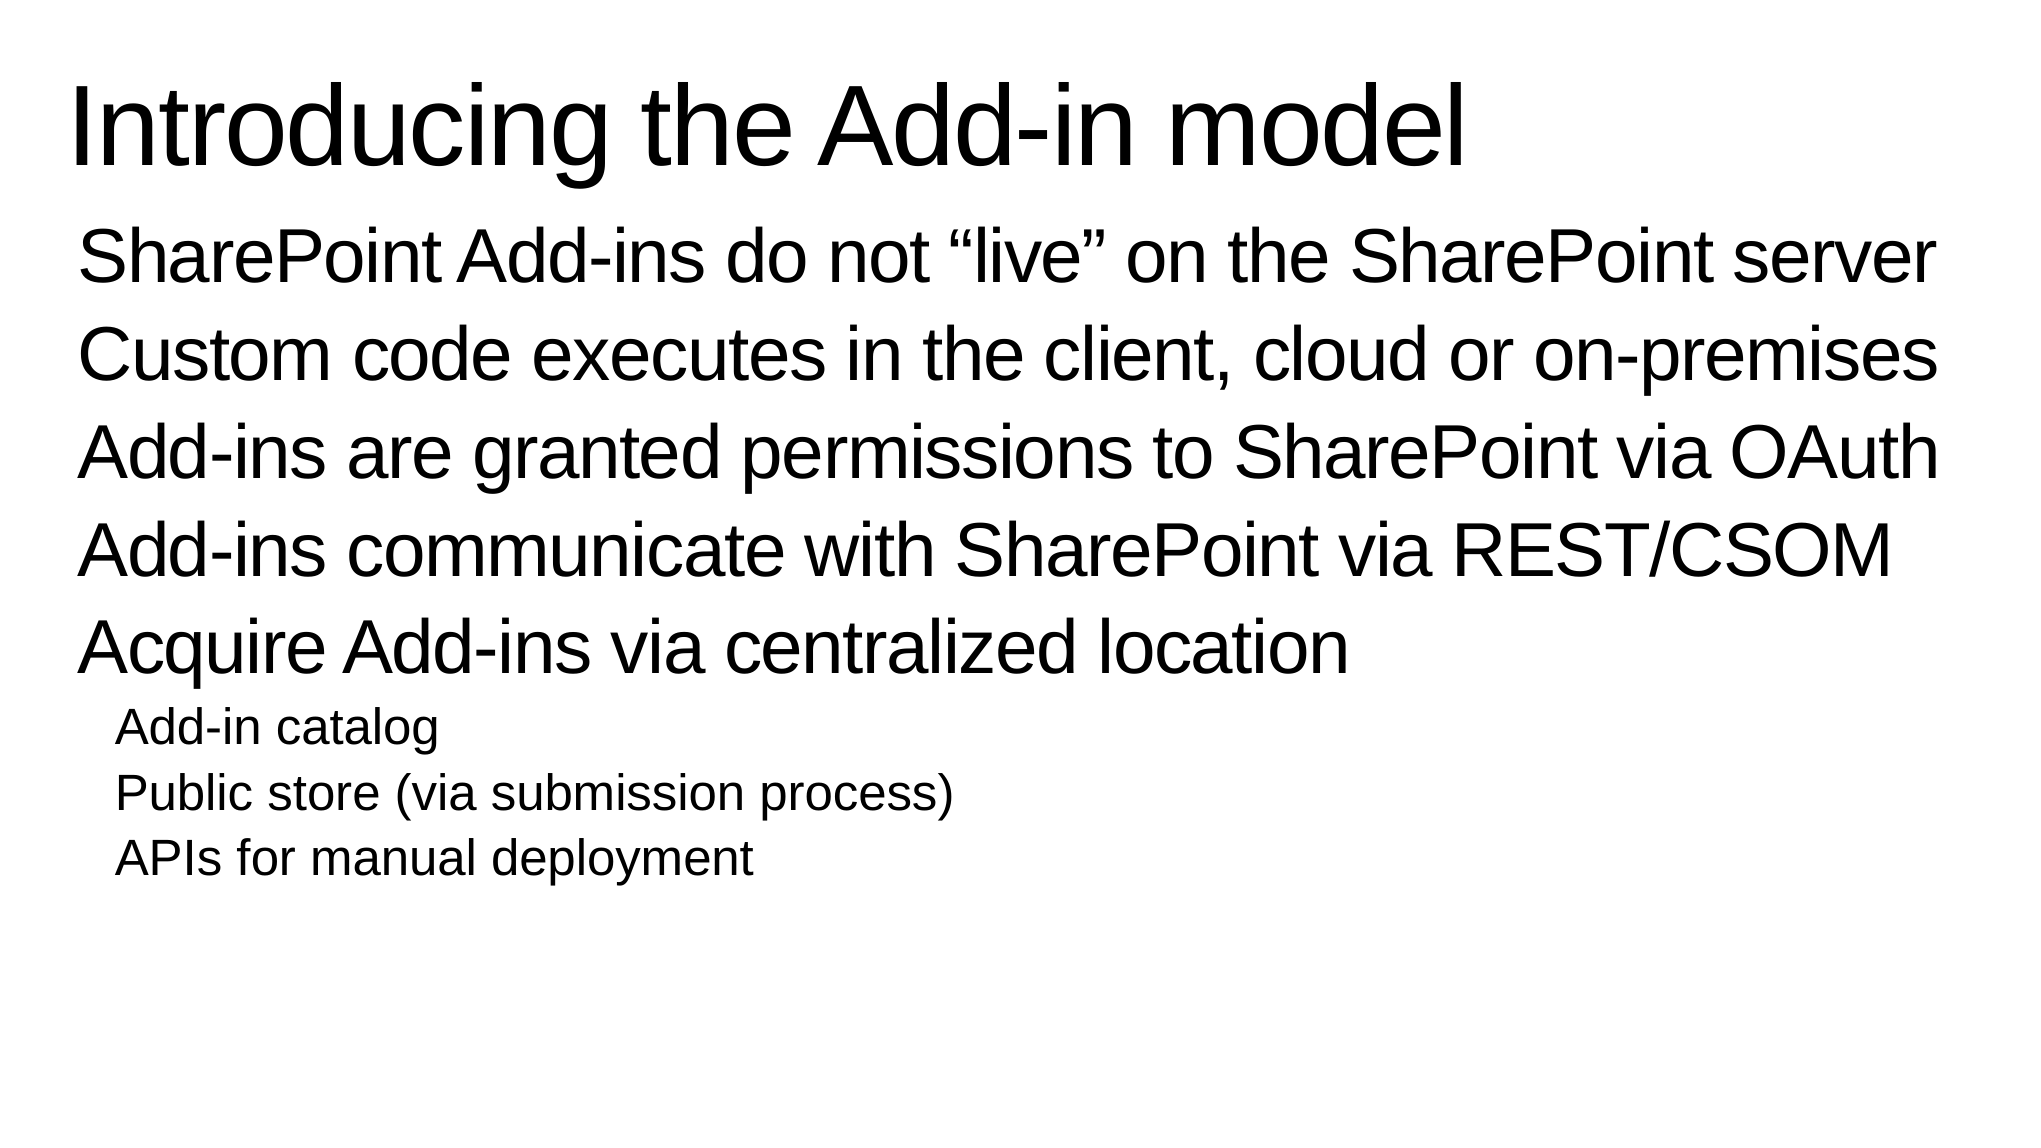

# Introducing the Add-in model
SharePoint Add-ins do not “live” on the SharePoint server
Custom code executes in the client, cloud or on-premises
Add-ins are granted permissions to SharePoint via OAuth
Add-ins communicate with SharePoint via REST/CSOM
Acquire Add-ins via centralized location
Add-in catalog
Public store (via submission process)
APIs for manual deployment